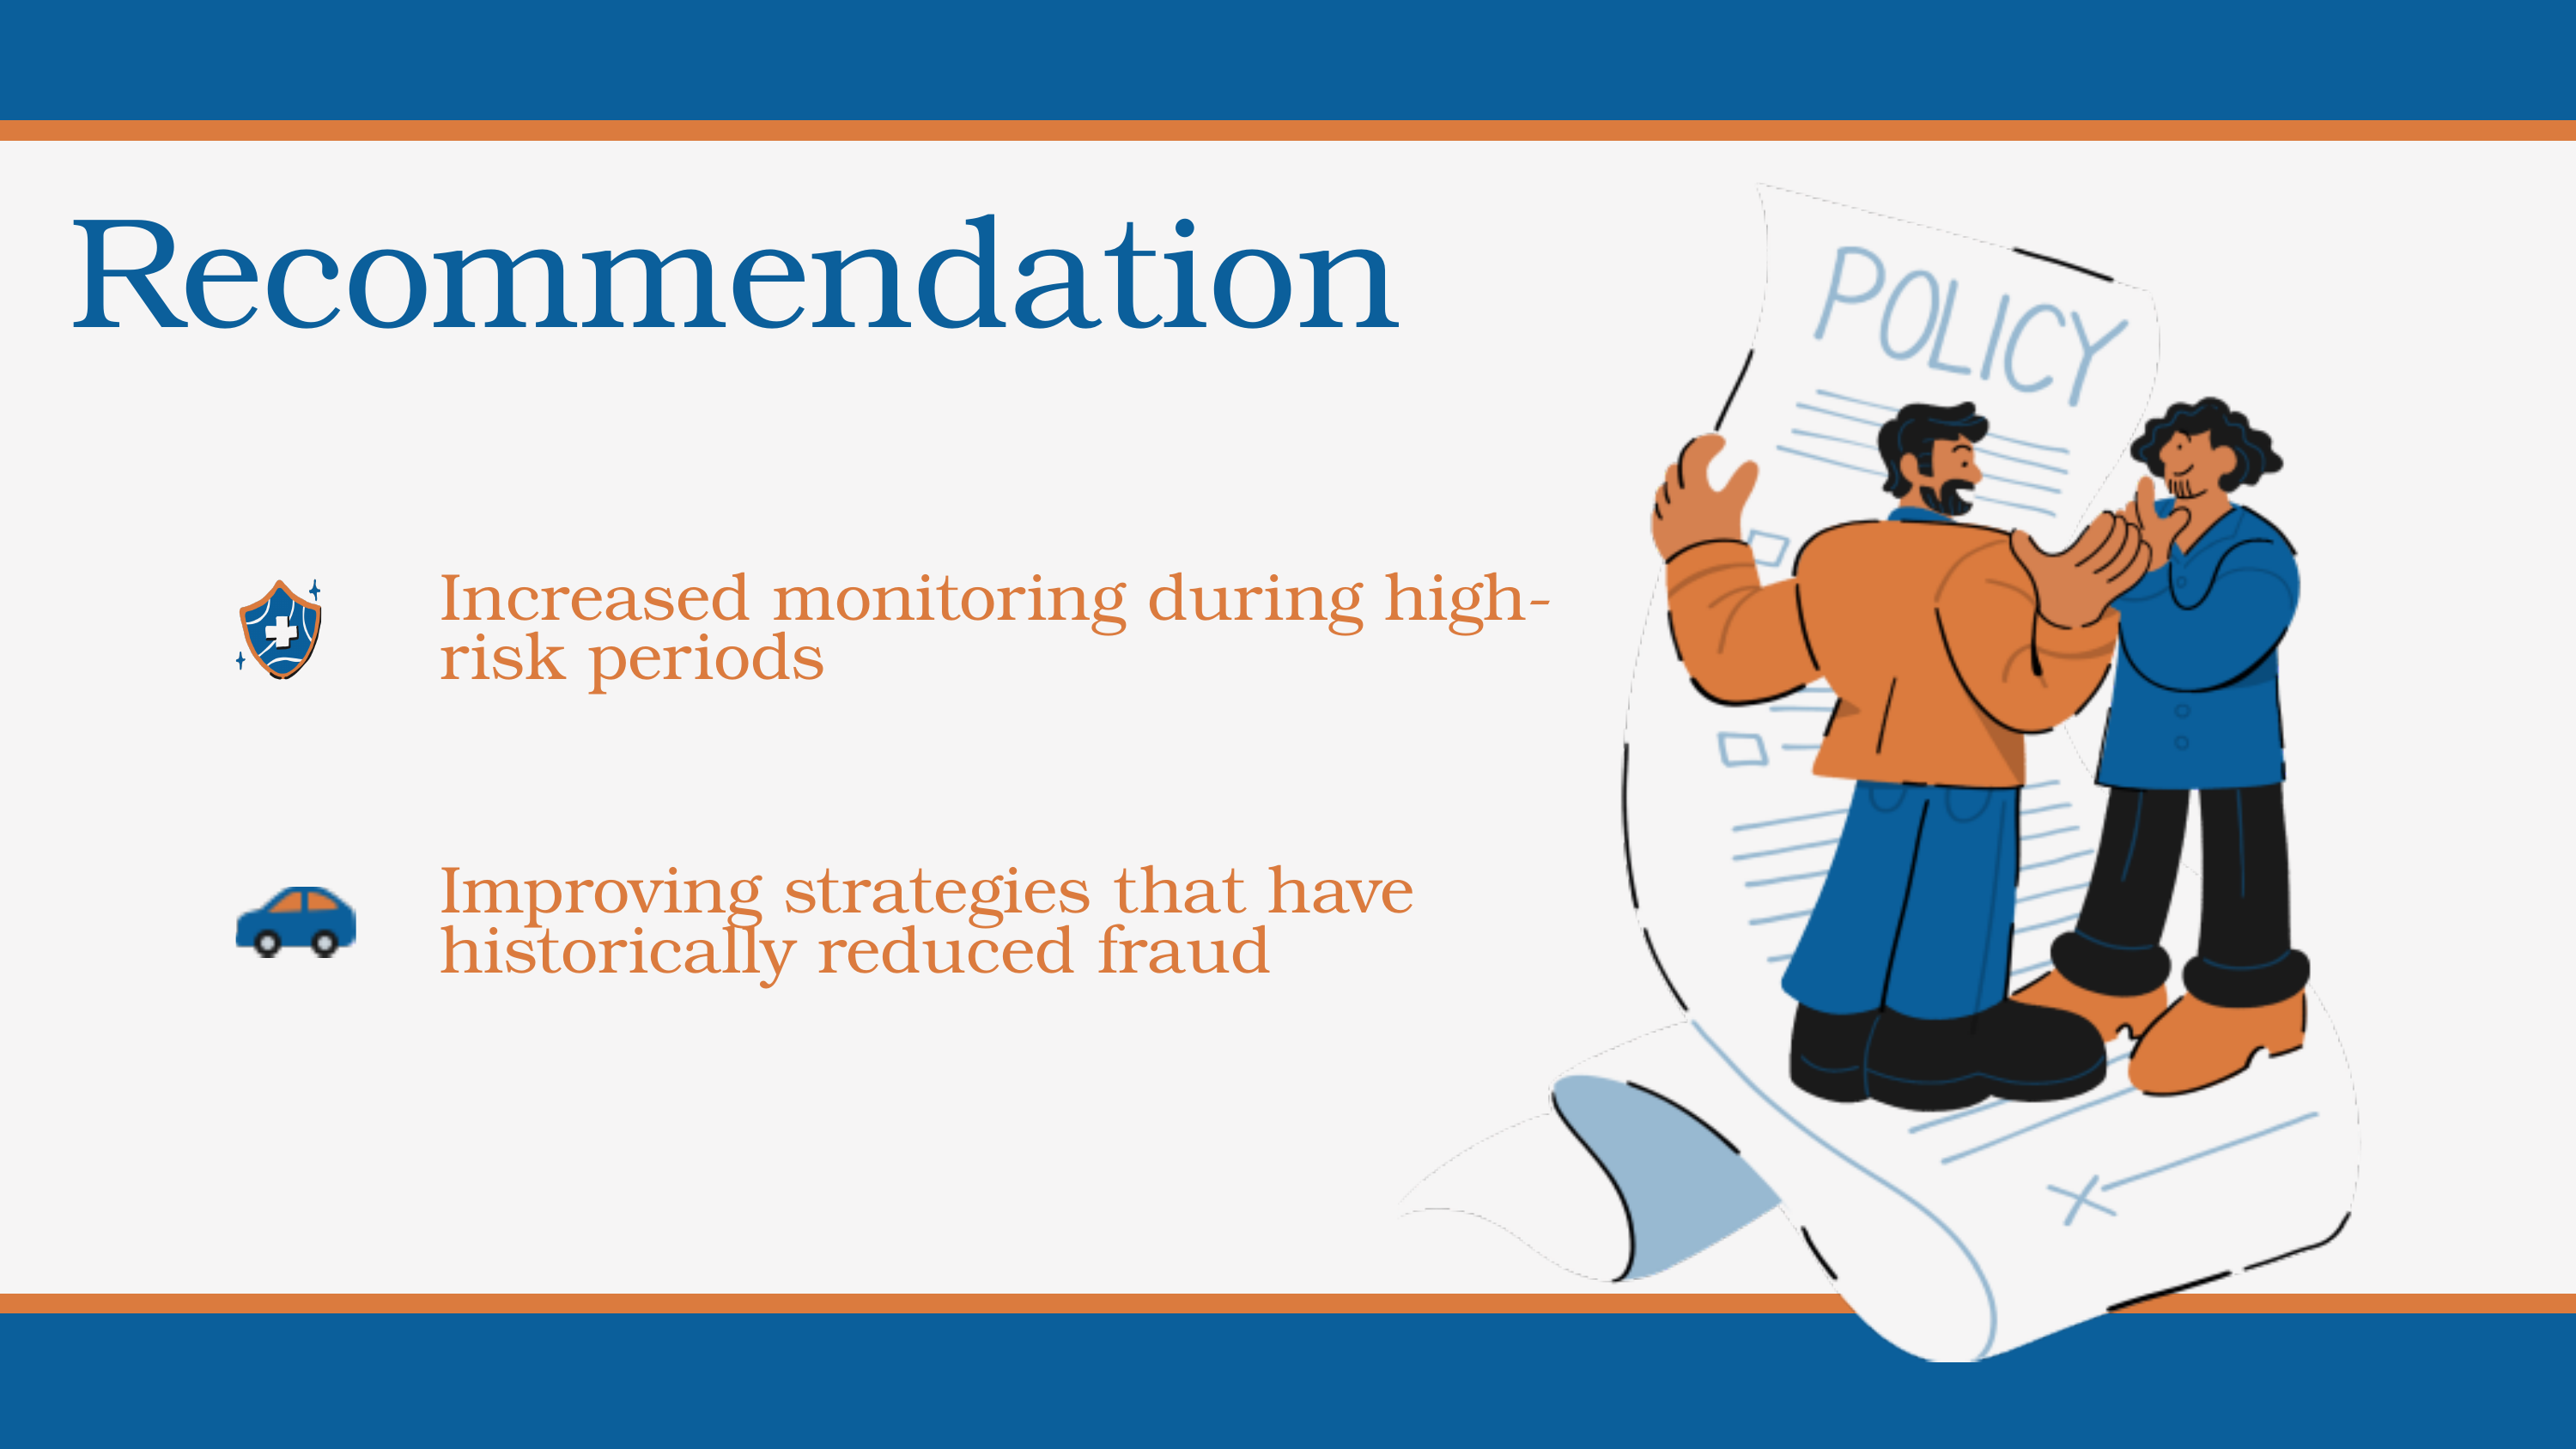

Recommendation
Increased monitoring during high-risk periods

Improving strategies that have historically reduced fraud